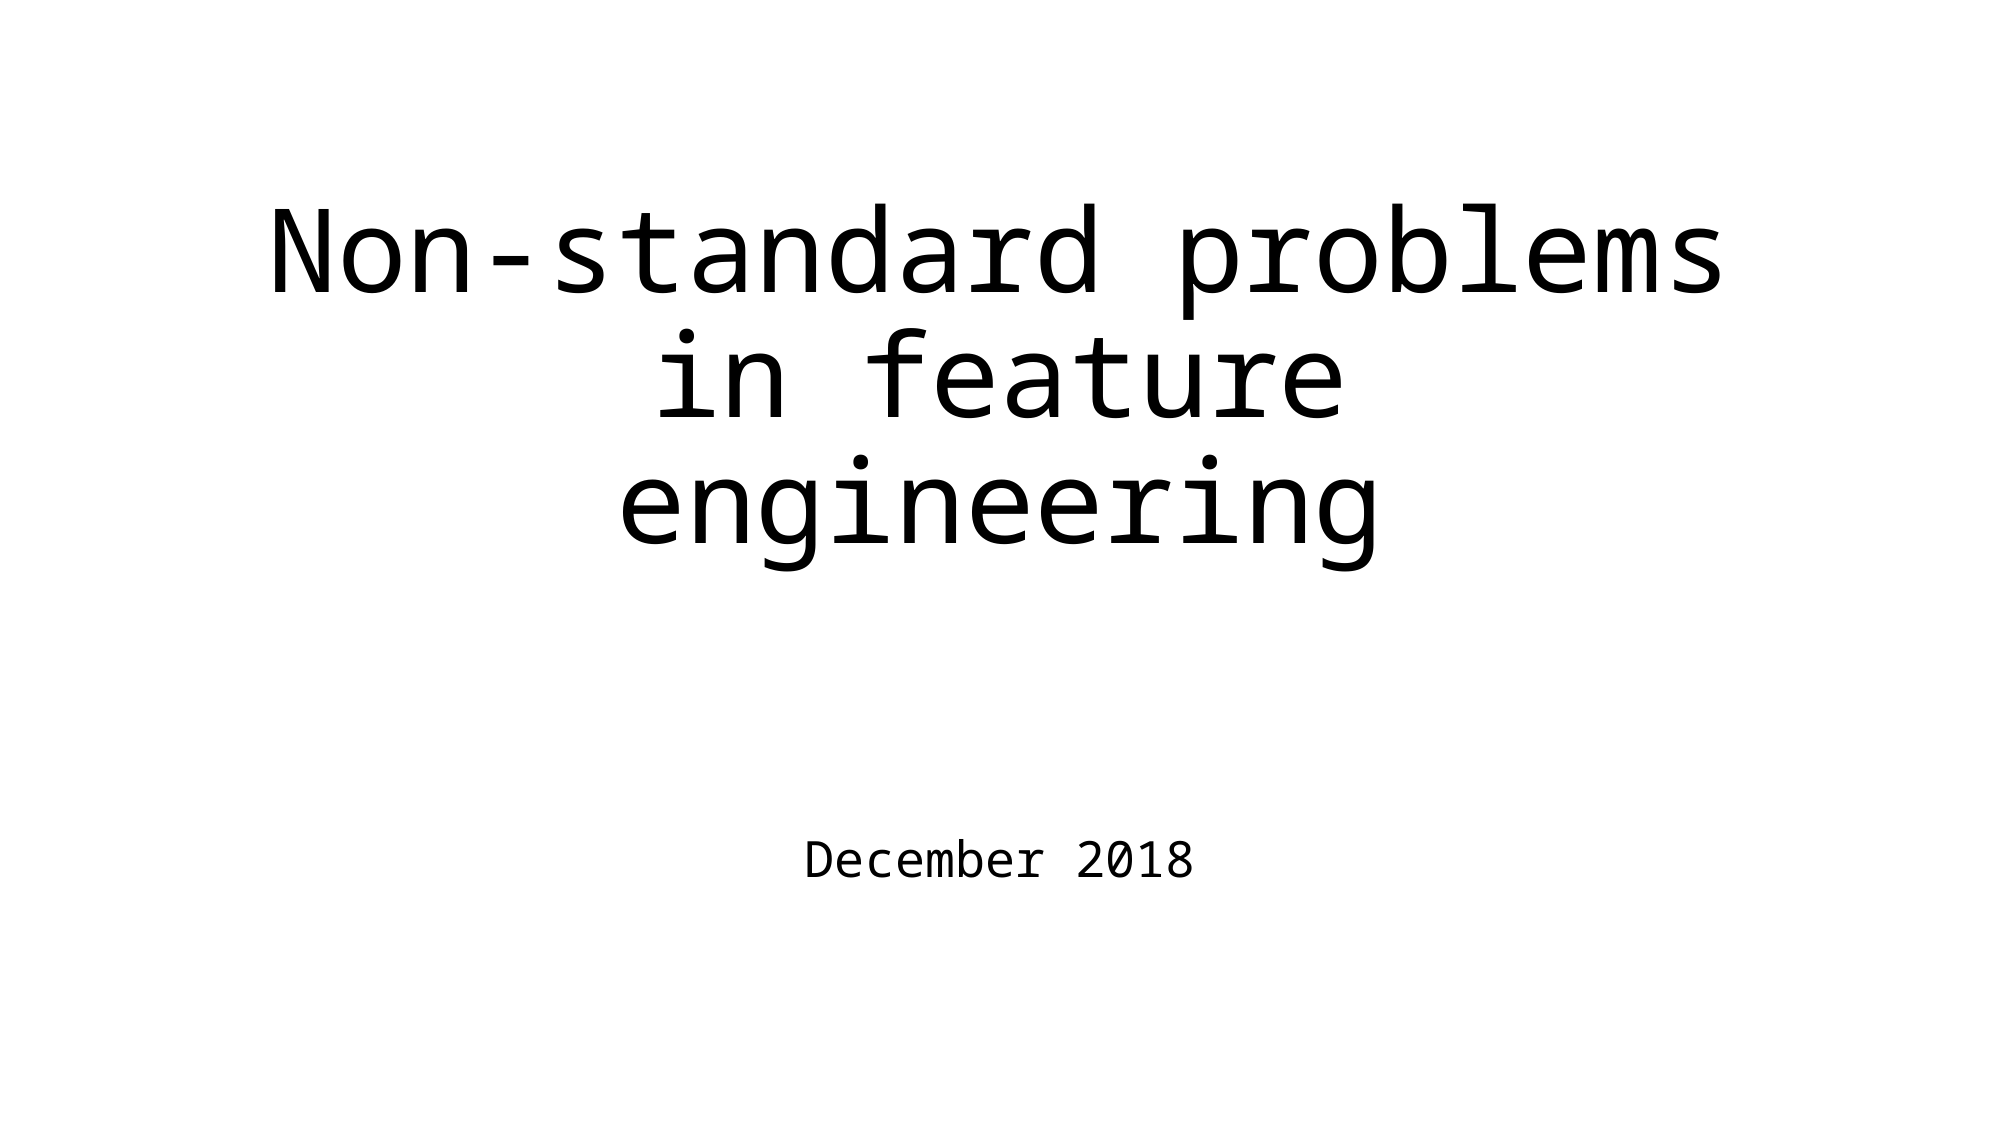

# Non-standard problems in feature engineering
December 2018